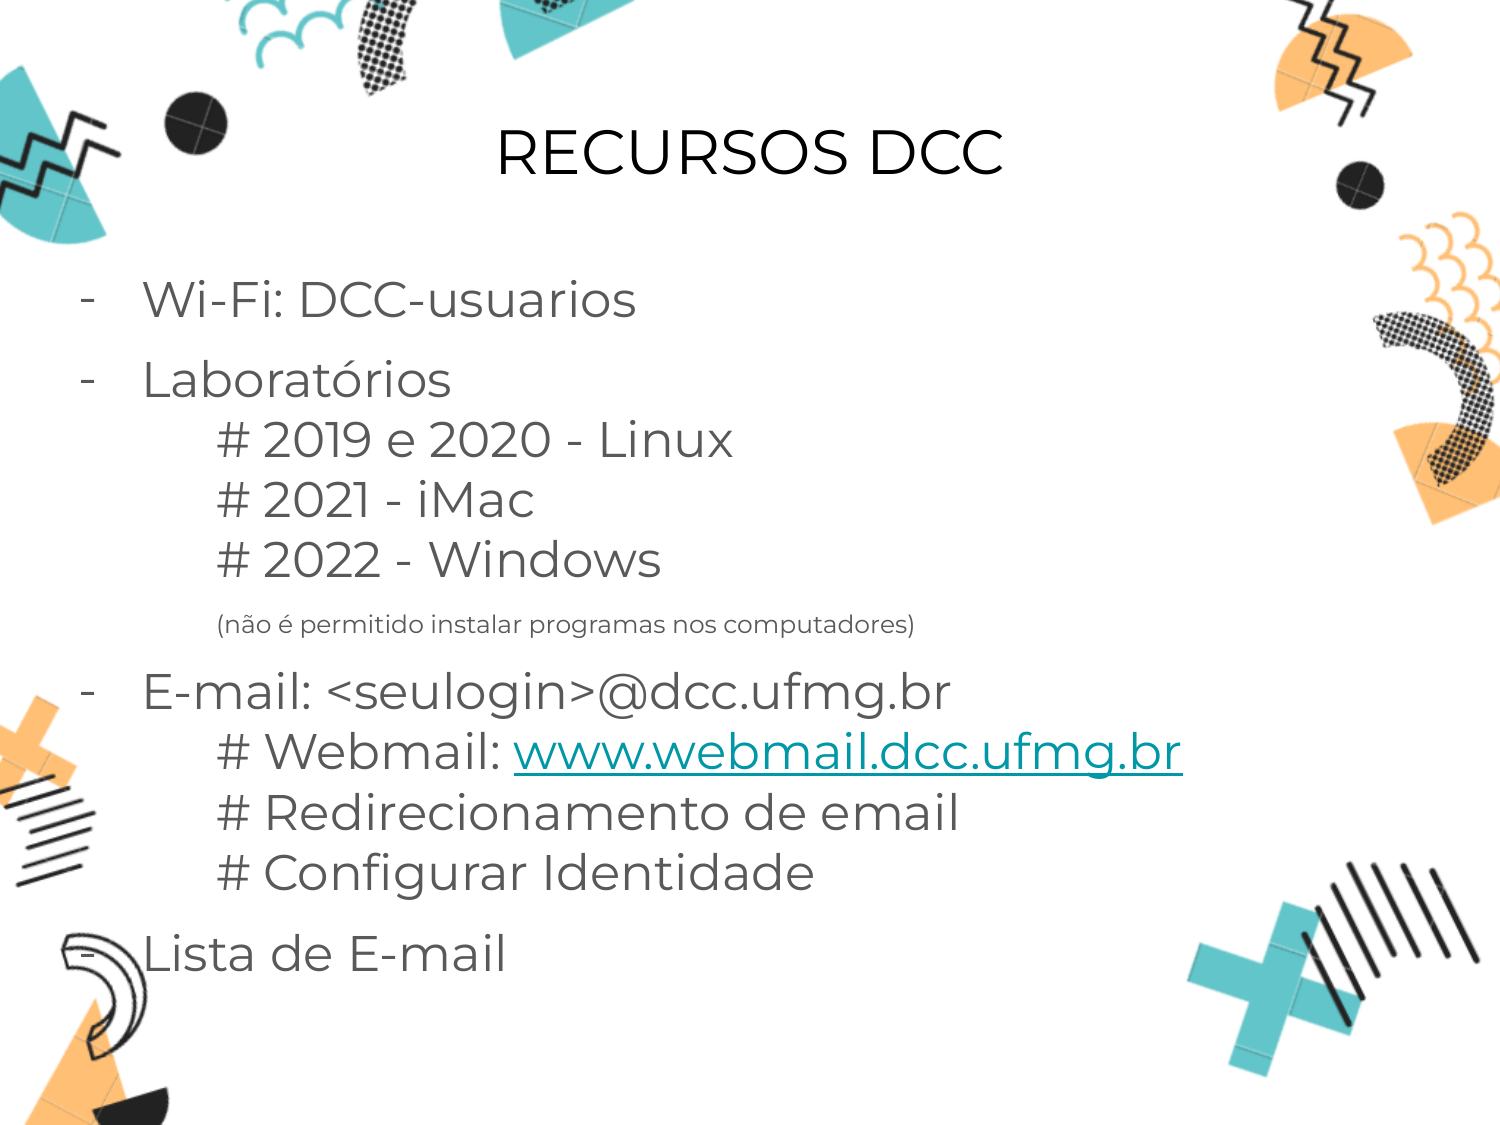

# RECURSOS DCC
Wi-Fi: DCC-usuarios
Laboratórios
# 2019 e 2020 - Linux
# 2021 - iMac
# 2022 - Windows
(não é permitido instalar programas nos computadores)
E-mail: <seulogin>@dcc.ufmg.br
# Webmail: www.webmail.dcc.ufmg.br
# Redirecionamento de email
# Configurar Identidade
Lista de E-mail